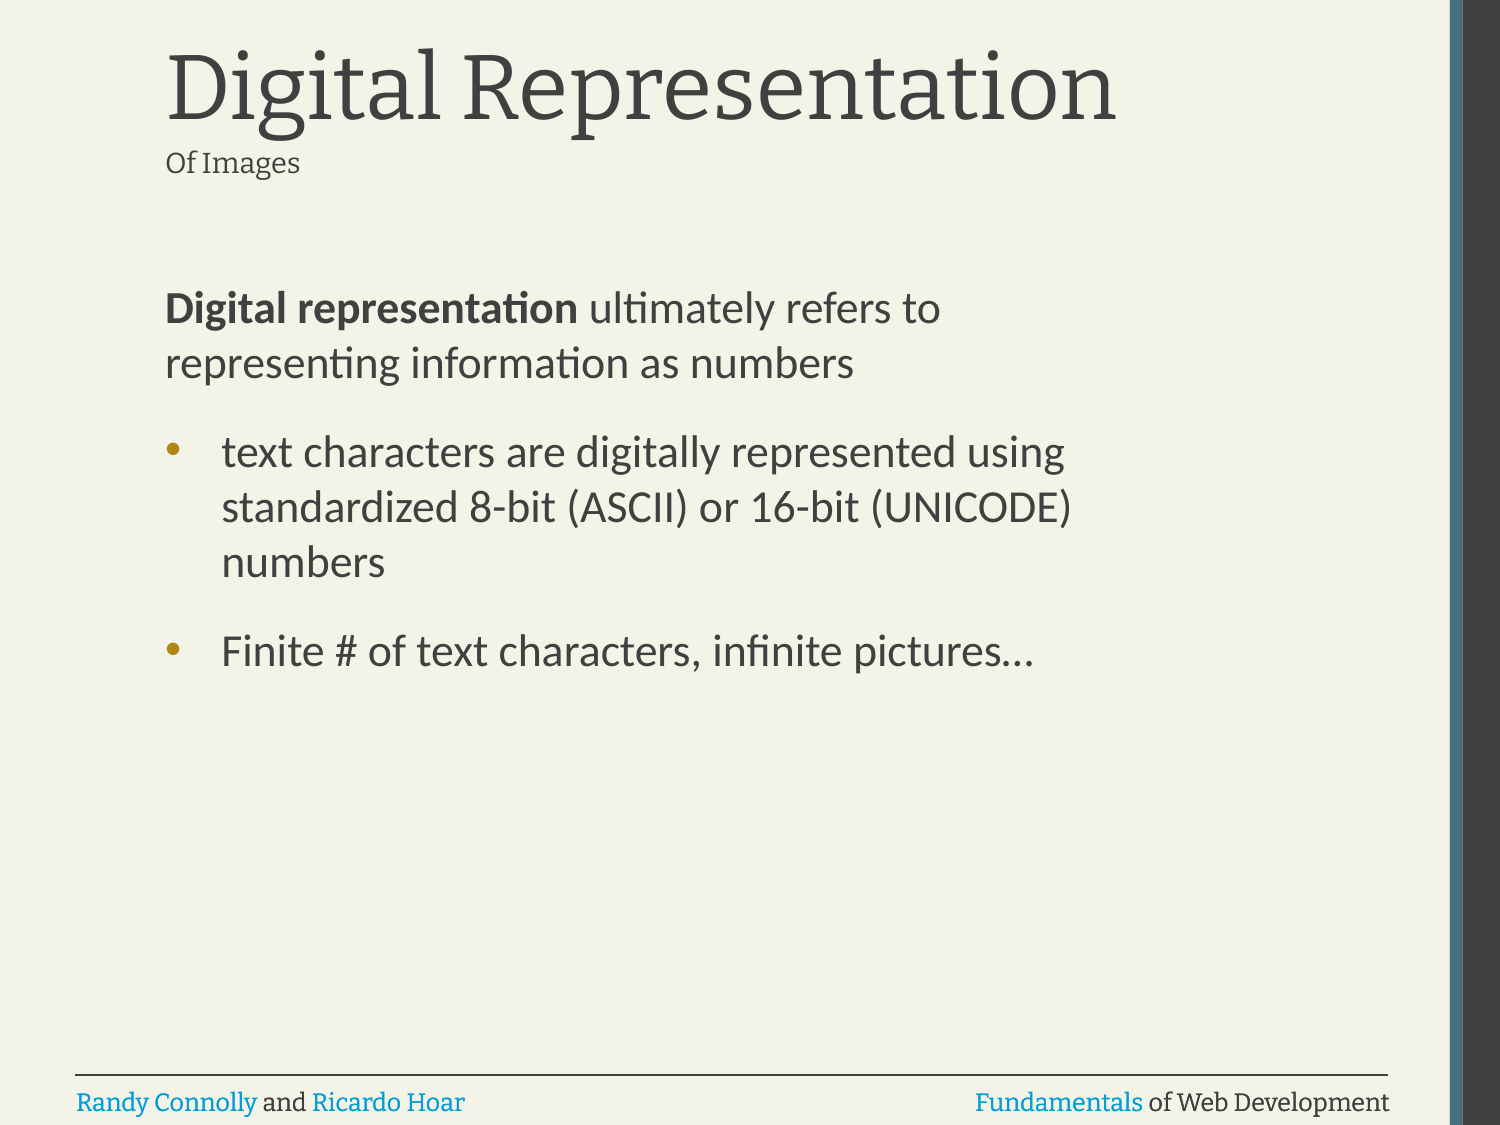

# Digital Representation
Of Images
Digital representation ultimately refers to  representing information as numbers
text characters are digitally represented using standardized 8-bit (ASCII) or 16-bit (UNICODE) numbers
Finite # of text characters, infinite pictures…